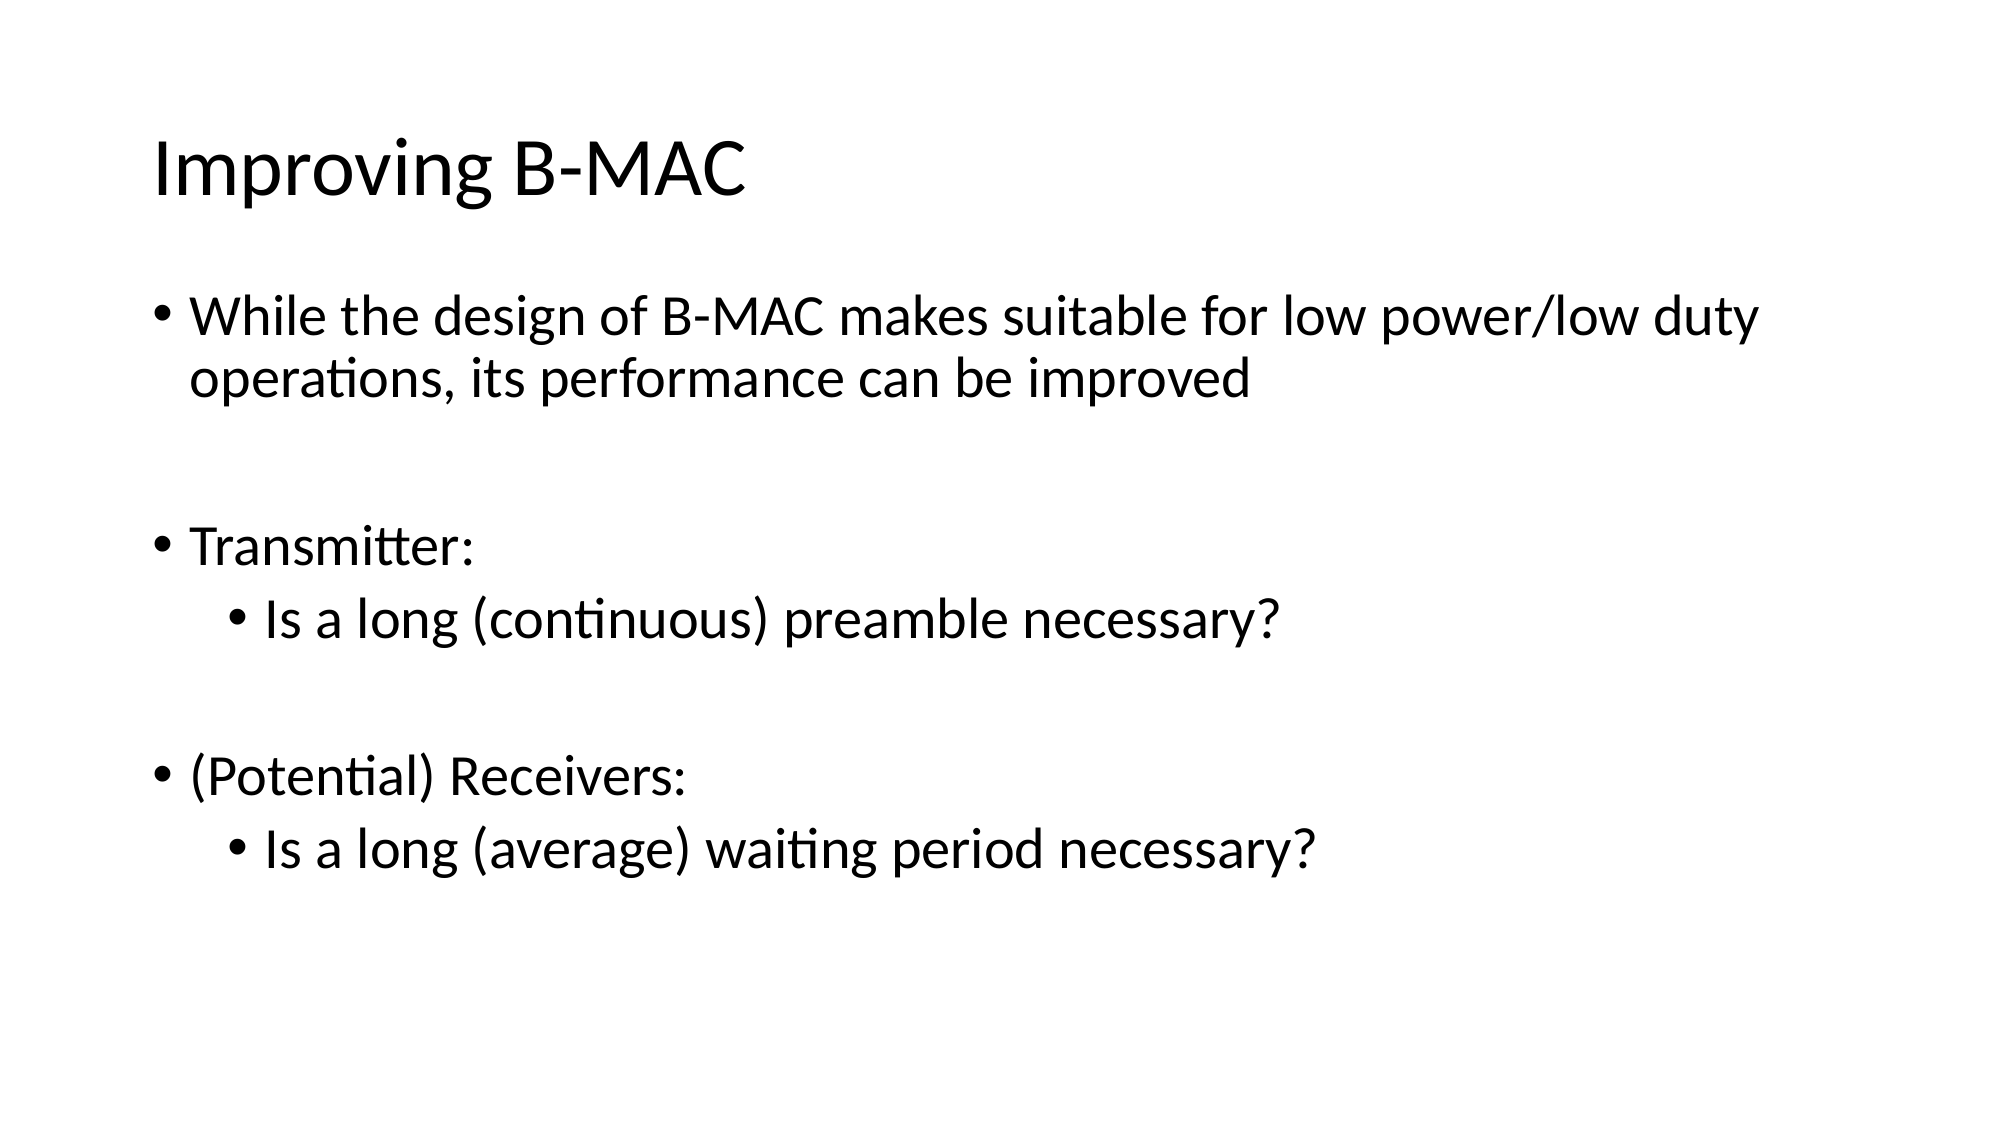

# Improving B-MAC
While the design of B-MAC makes suitable for low power/low duty operations, its performance can be improved

Transmitter:
Is a long (continuous) preamble necessary?

(Potential) Receivers:
Is a long (average) waiting period necessary?